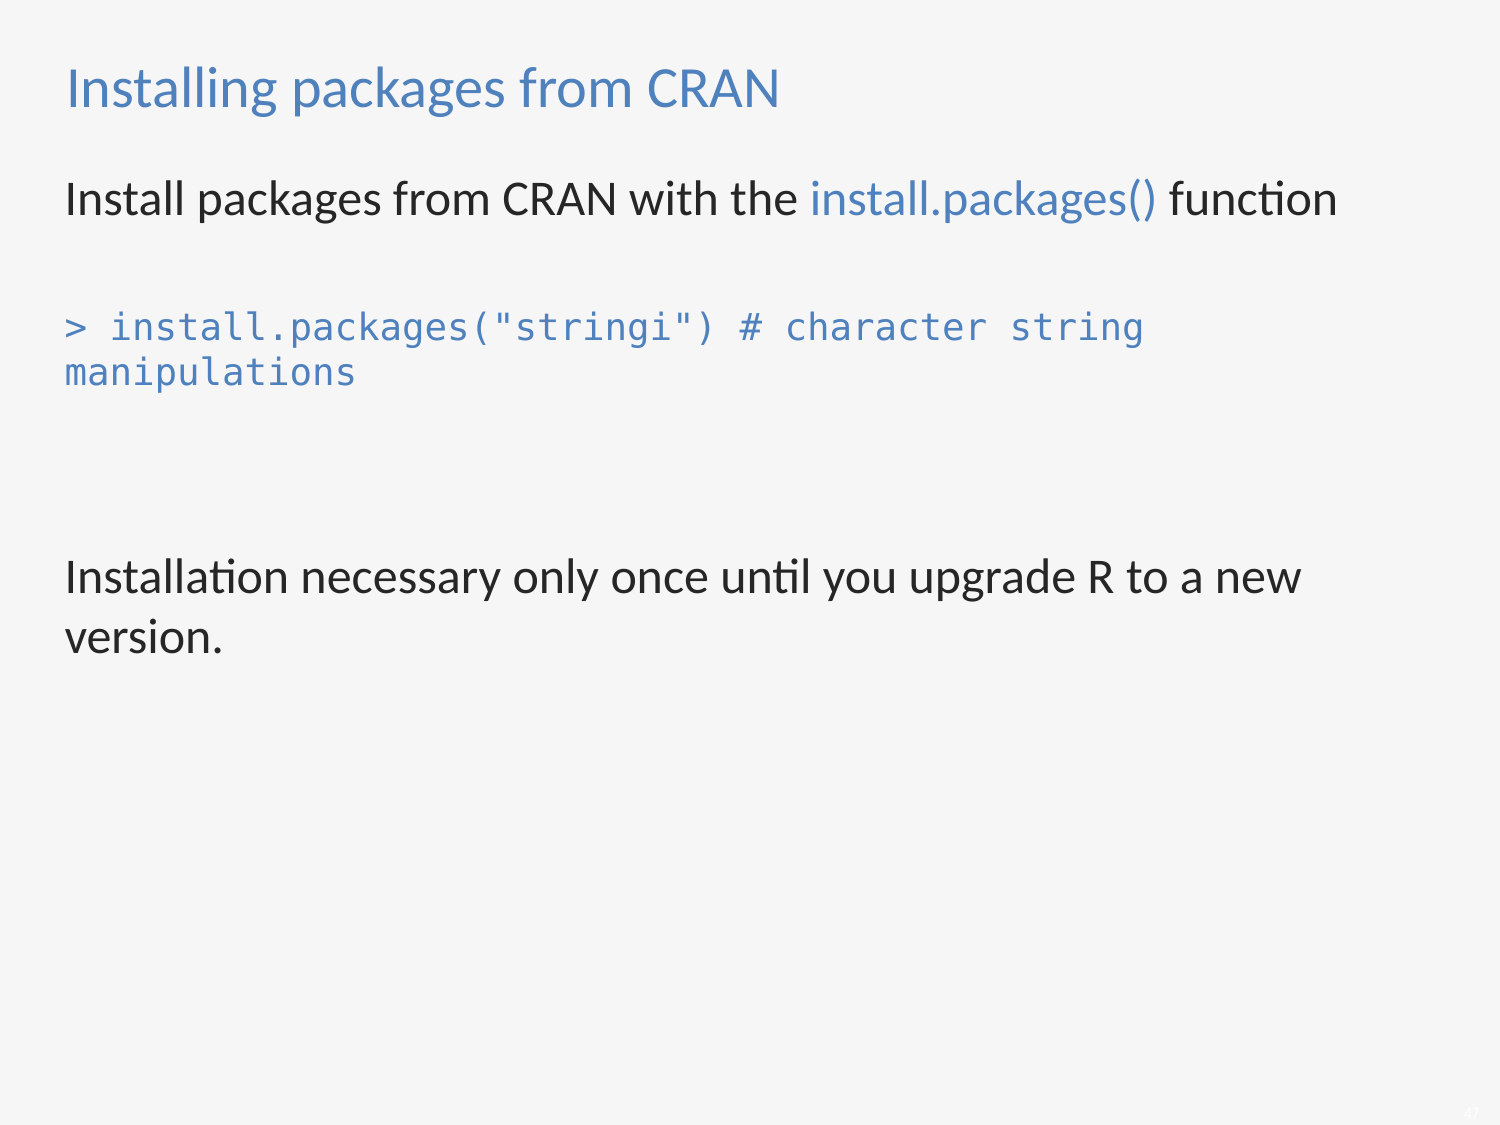

# Installing packages from CRAN
Install packages from CRAN with the install.packages() function

> install.packages("stringi") # character string manipulations

Installation necessary only once until you upgrade R to a new version.